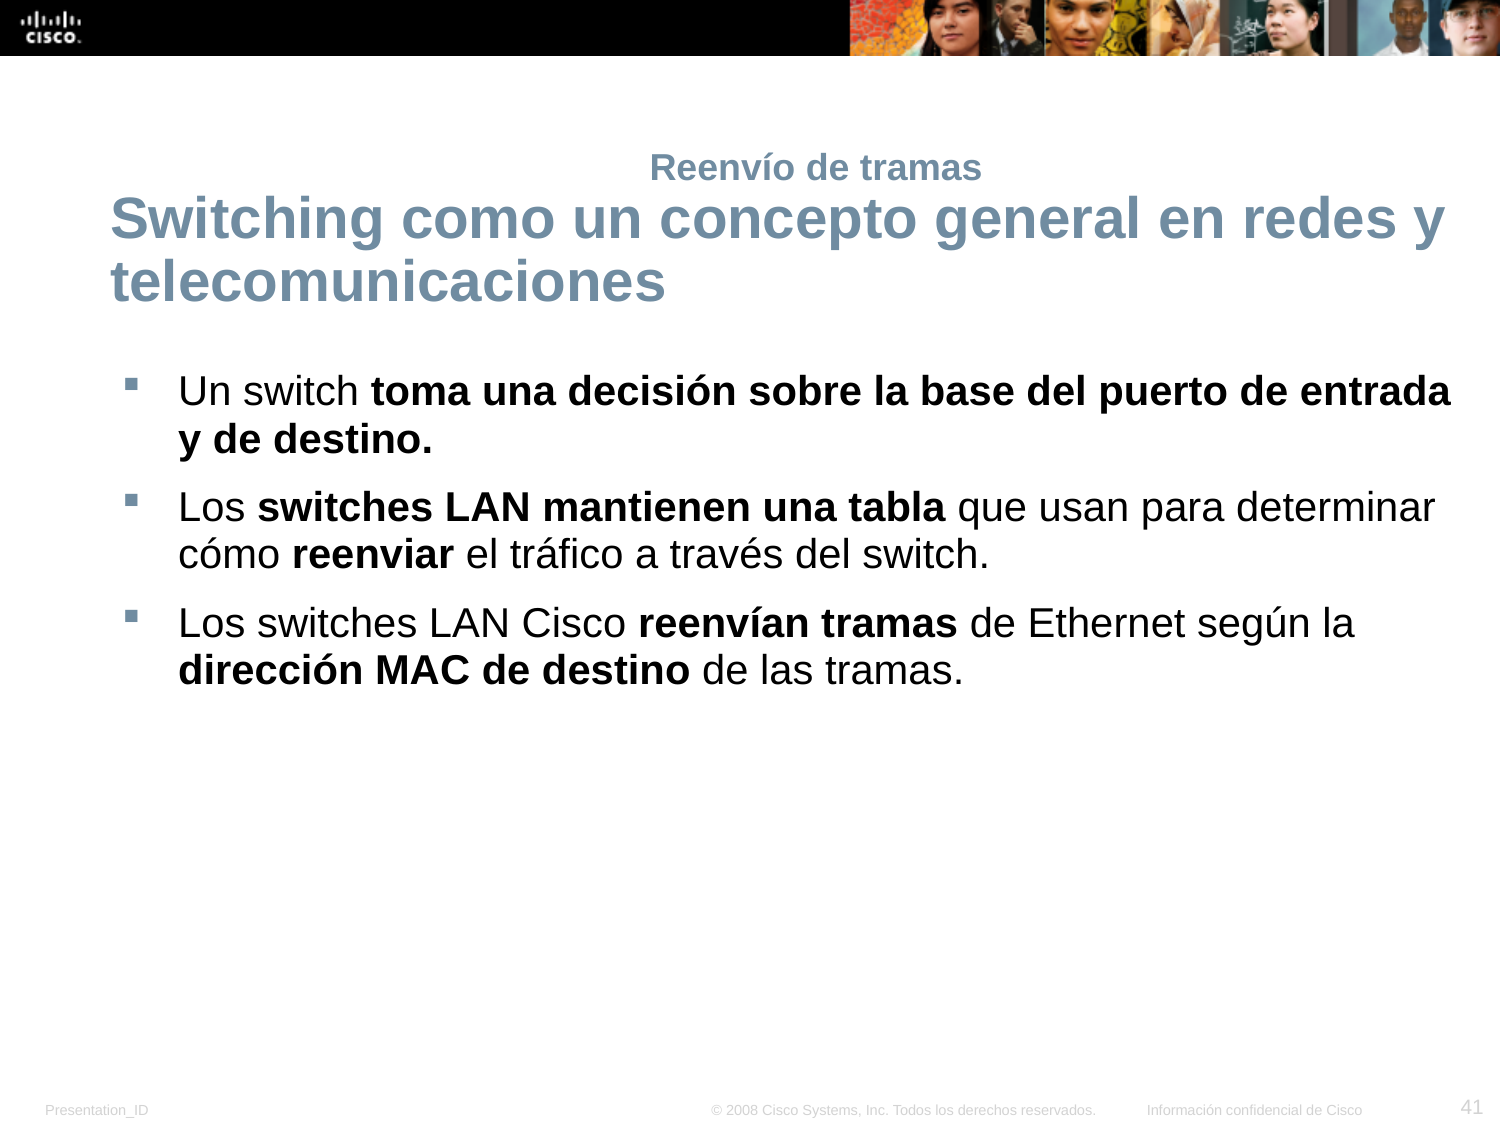

# Reenvío de tramas
Switching como un concepto general en redes y telecomunicaciones
Un switch toma una decisión sobre la base del puerto de entrada y de destino.
Los switches LAN mantienen una tabla que usan para determinar cómo reenviar el tráfico a través del switch.
Los switches LAN Cisco reenvían tramas de Ethernet según la dirección MAC de destino de las tramas.